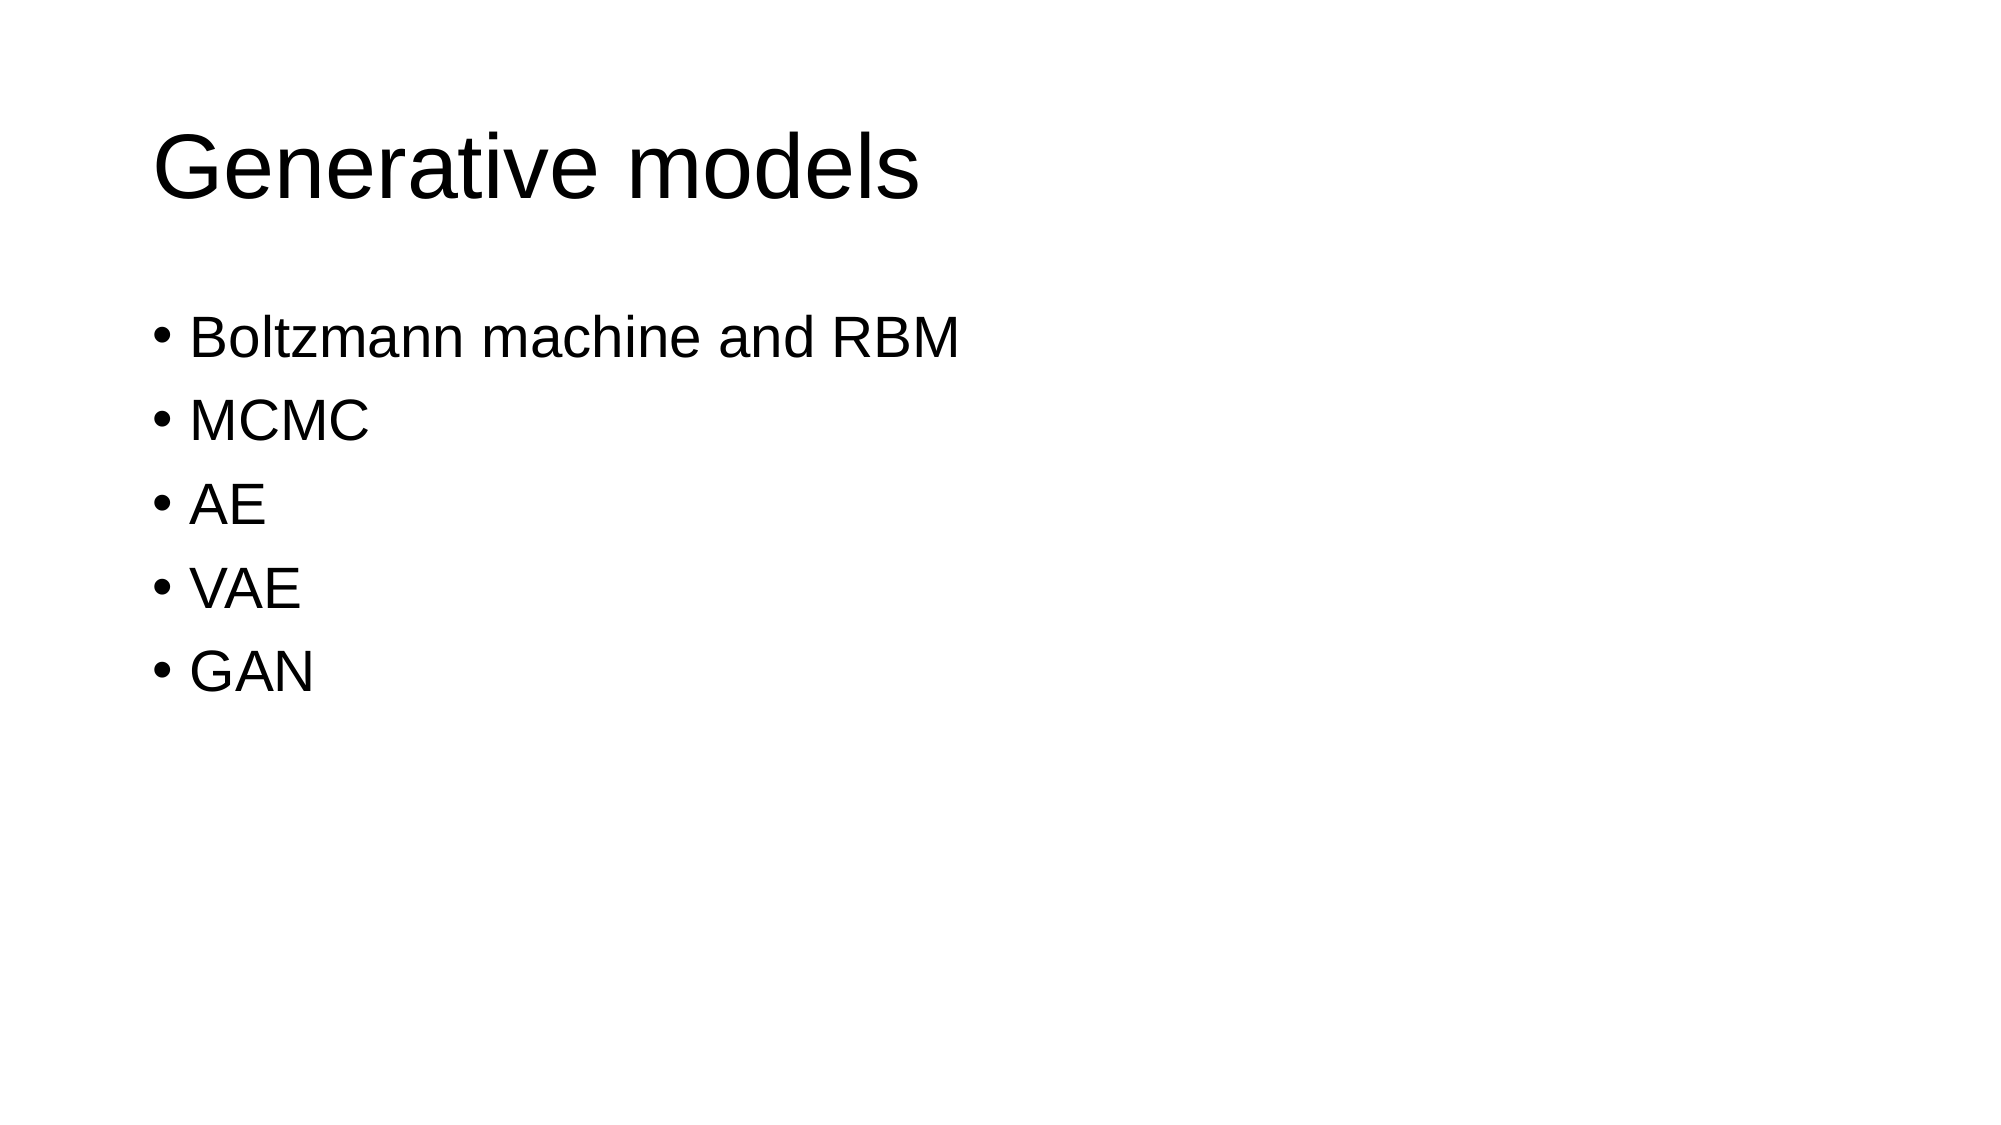

# Generative models
Boltzmann machine and RBM
MCMC
AE
VAE
GAN